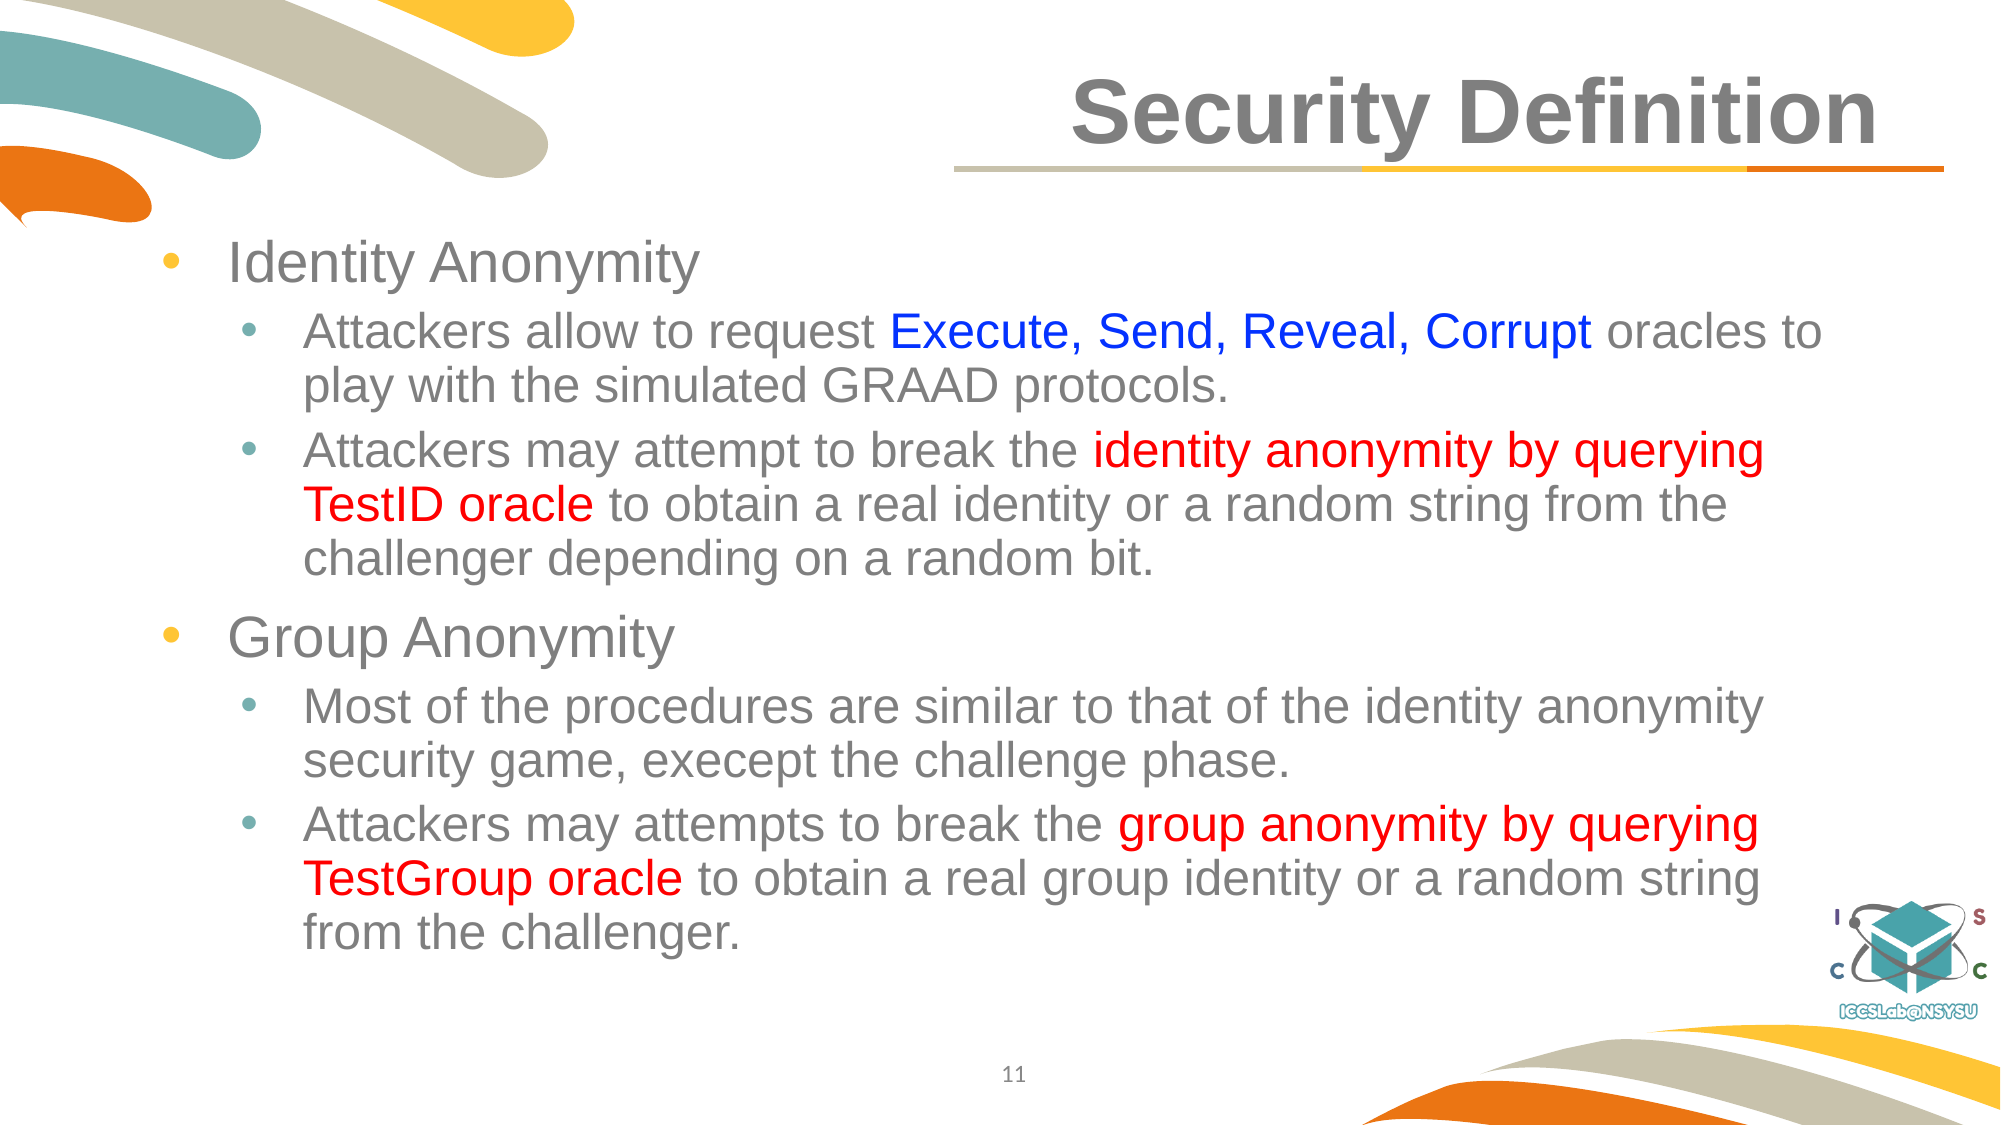

# Security Definition
Identity Anonymity
Attackers allow to request Execute, Send, Reveal, Corrupt oracles to play with the simulated GRAAD protocols.
Attackers may attempt to break the identity anonymity by querying TestID oracle to obtain a real identity or a random string from the challenger depending on a random bit.
Group Anonymity
Most of the procedures are similar to that of the identity anonymity security game, execept the challenge phase.
Attackers may attempts to break the group anonymity by querying TestGroup oracle to obtain a real group identity or a random string from the challenger.